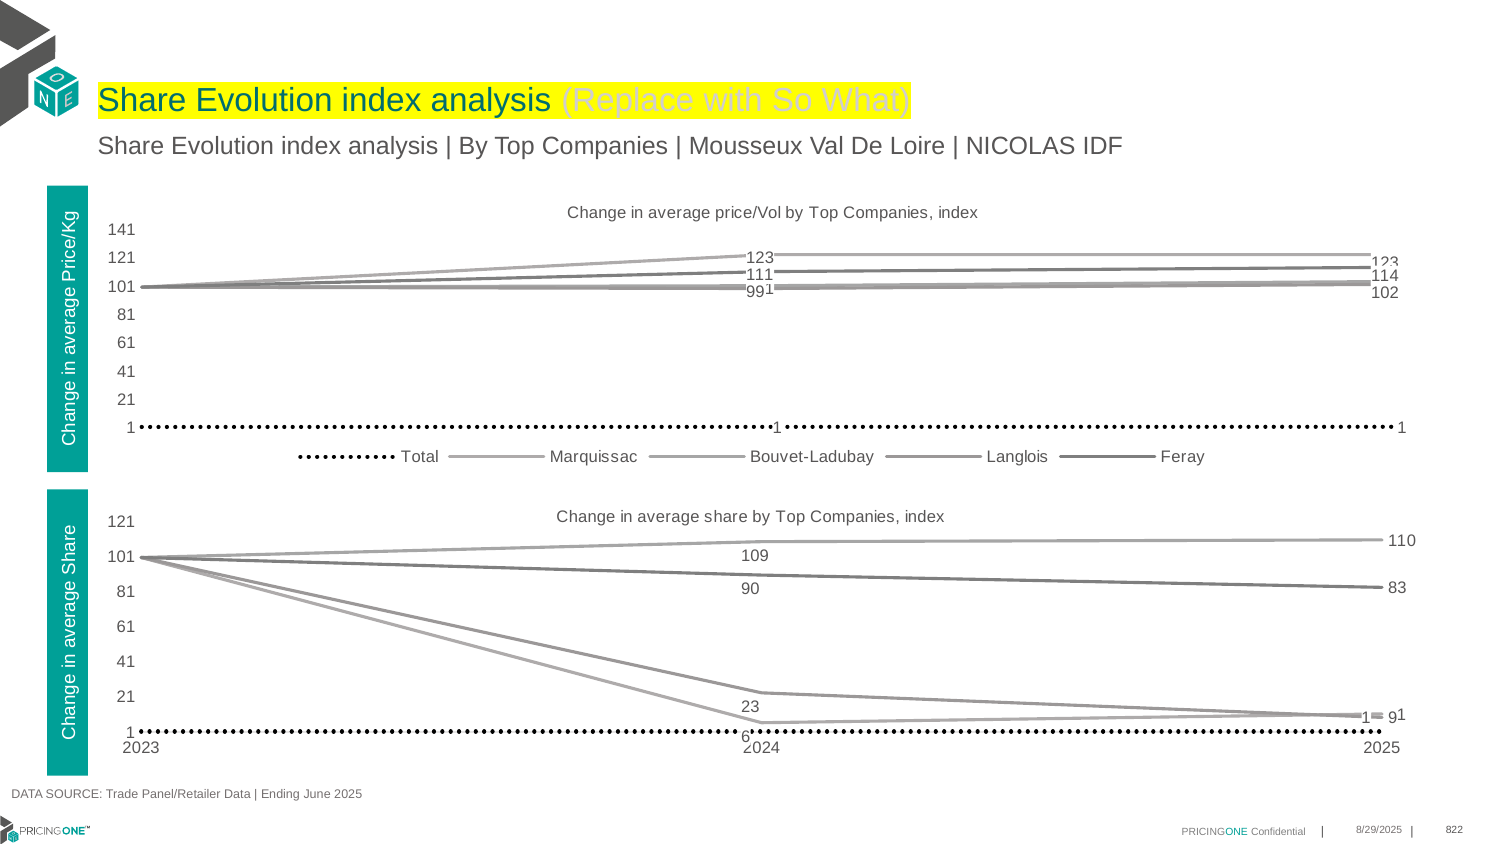

# Share Evolution index analysis (Replace with So What)
Share Evolution index analysis | By Top Companies | Mousseux Val De Loire | NICOLAS IDF

### Chart: Change in average price/Vol by Top Companies, index

| Category | Total | Marquissac | Bouvet-Ladubay | Langlois | Feray |
|---|---|---|---|---|---|
| 2023 | 1.0 | 100.0 | 100.0 | 100.0 | 100.0 |
| 2024 | 1.0661872074457197 | 123.0 | 101.0 | 99.0 | 111.0 |
| 2025 | 1.1173901769996044 | 123.0 | 104.0 | 102.0 | 114.0 |
Change in average Price/Kg

### Chart: Change in average share by Top Companies, index

| Category | Total | Marquissac | Bouvet-Ladubay | Langlois | Feray |
|---|---|---|---|---|---|
| 2023 | 1.0 | 100.0 | 100.0 | 100.0 | 100.0 |
| 2024 | 1.0 | 6.0 | 109.0 | 23.0 | 90.0 |
| 2025 | 1.0 | 11.0 | 110.0 | 9.0 | 83.0 |
Change in average Share
DATA SOURCE: Trade Panel/Retailer Data | Ending June 2025

8/29/2025
822